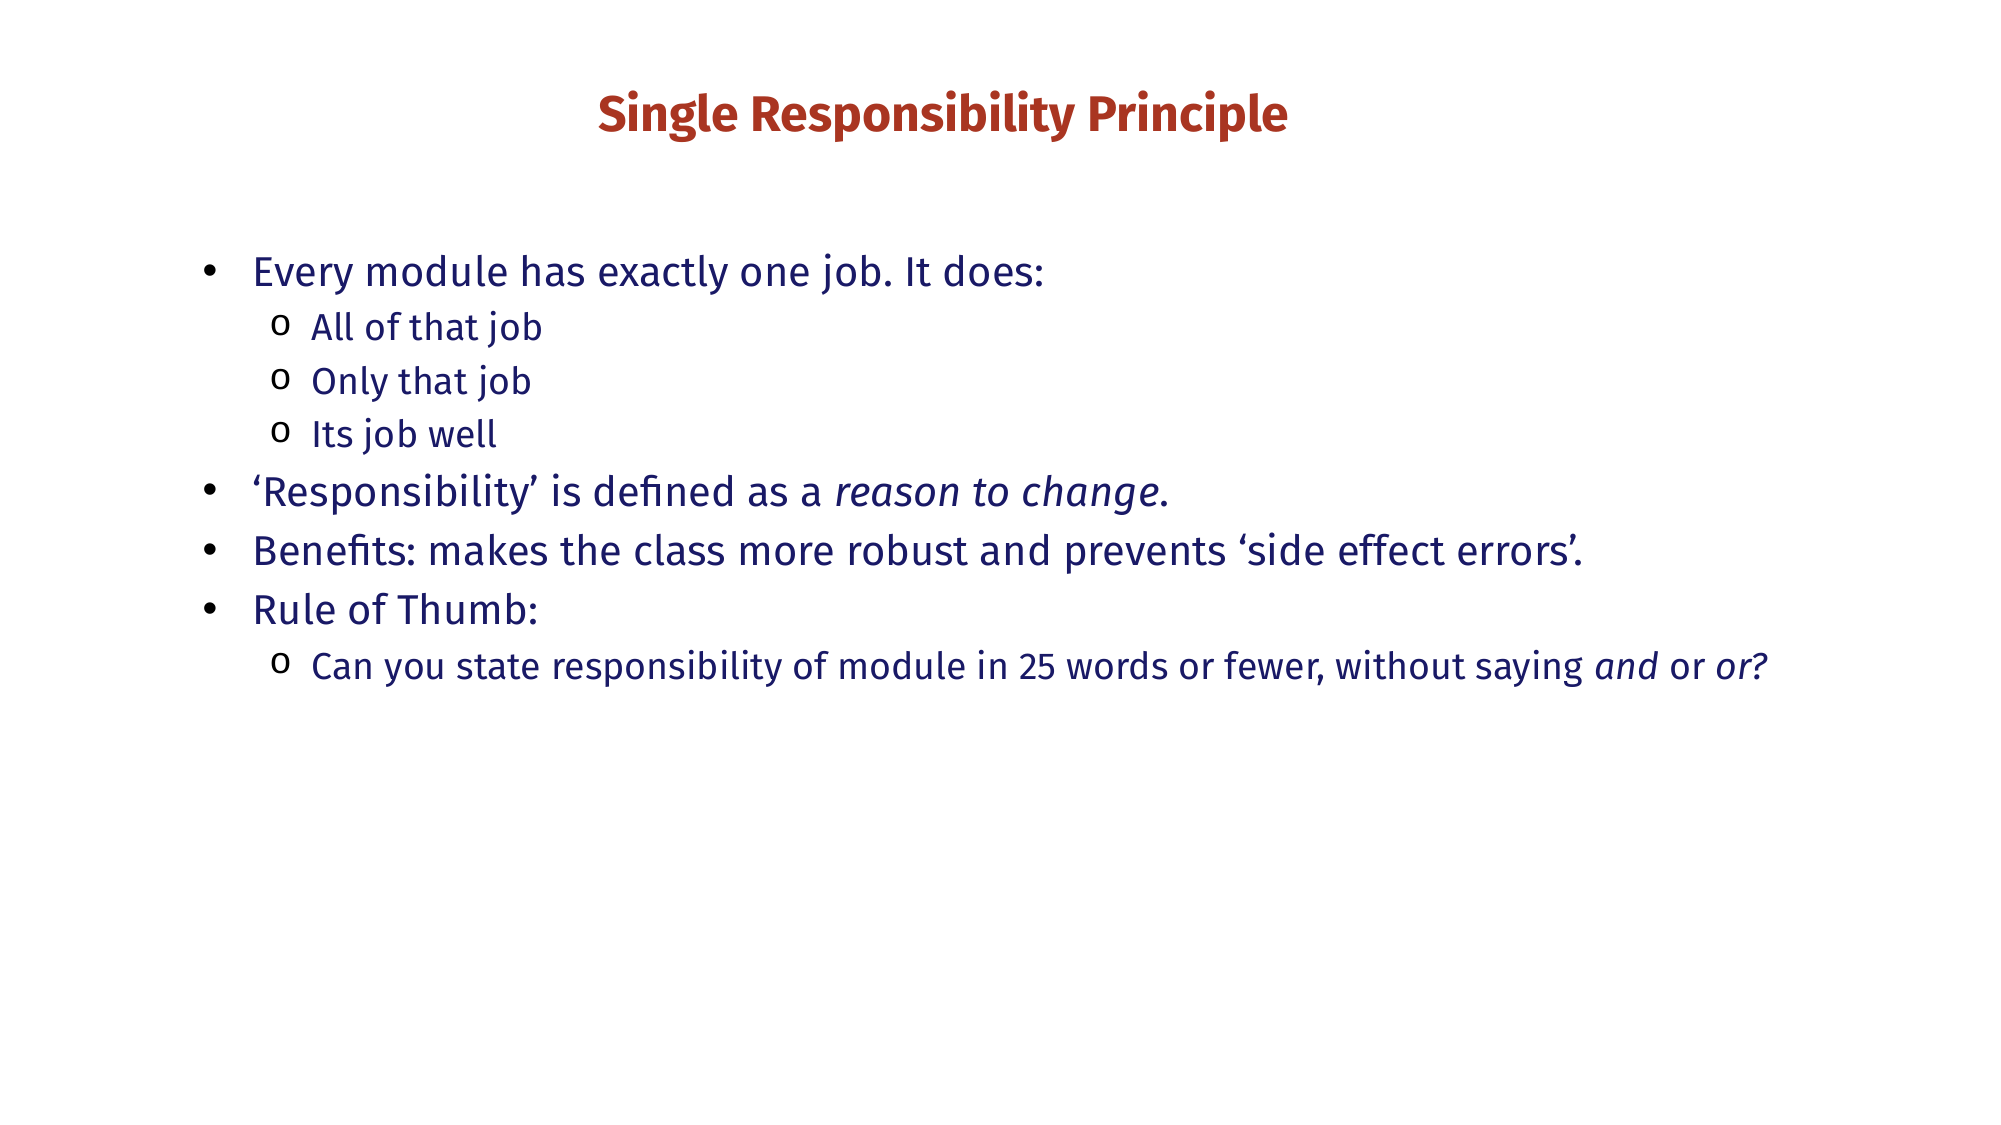

# Single Responsibility Principle
Every module has exactly one job. It does:
All of that job
Only that job
Its job well
‘Responsibility’ is defined as a reason to change.
Benefits: makes the class more robust and prevents ‘side effect errors’.
Rule of Thumb:
Can you state responsibility of module in 25 words or fewer, without saying and or or?